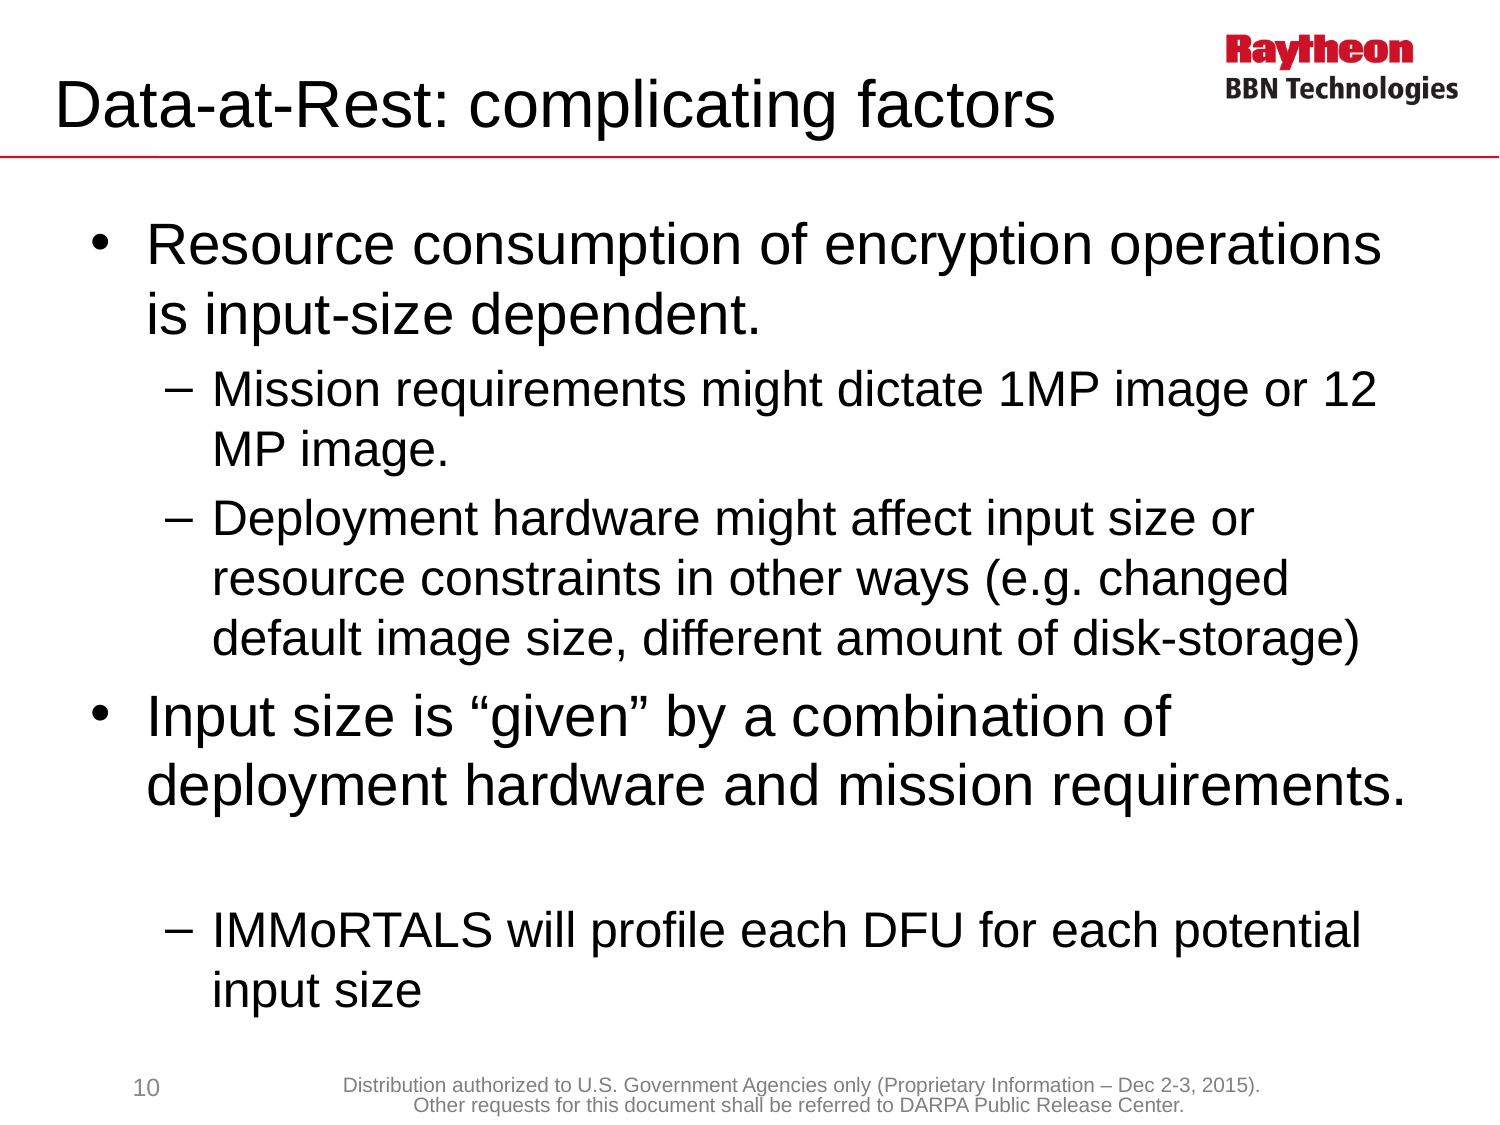

# Data-at-Rest: complicating factors
Resource consumption of encryption operations is input-size dependent.
Mission requirements might dictate 1MP image or 12 MP image.
Deployment hardware might affect input size or resource constraints in other ways (e.g. changed default image size, different amount of disk-storage)
Input size is “given” by a combination of deployment hardware and mission requirements.
IMMoRTALS will profile each DFU for each potential input size
10